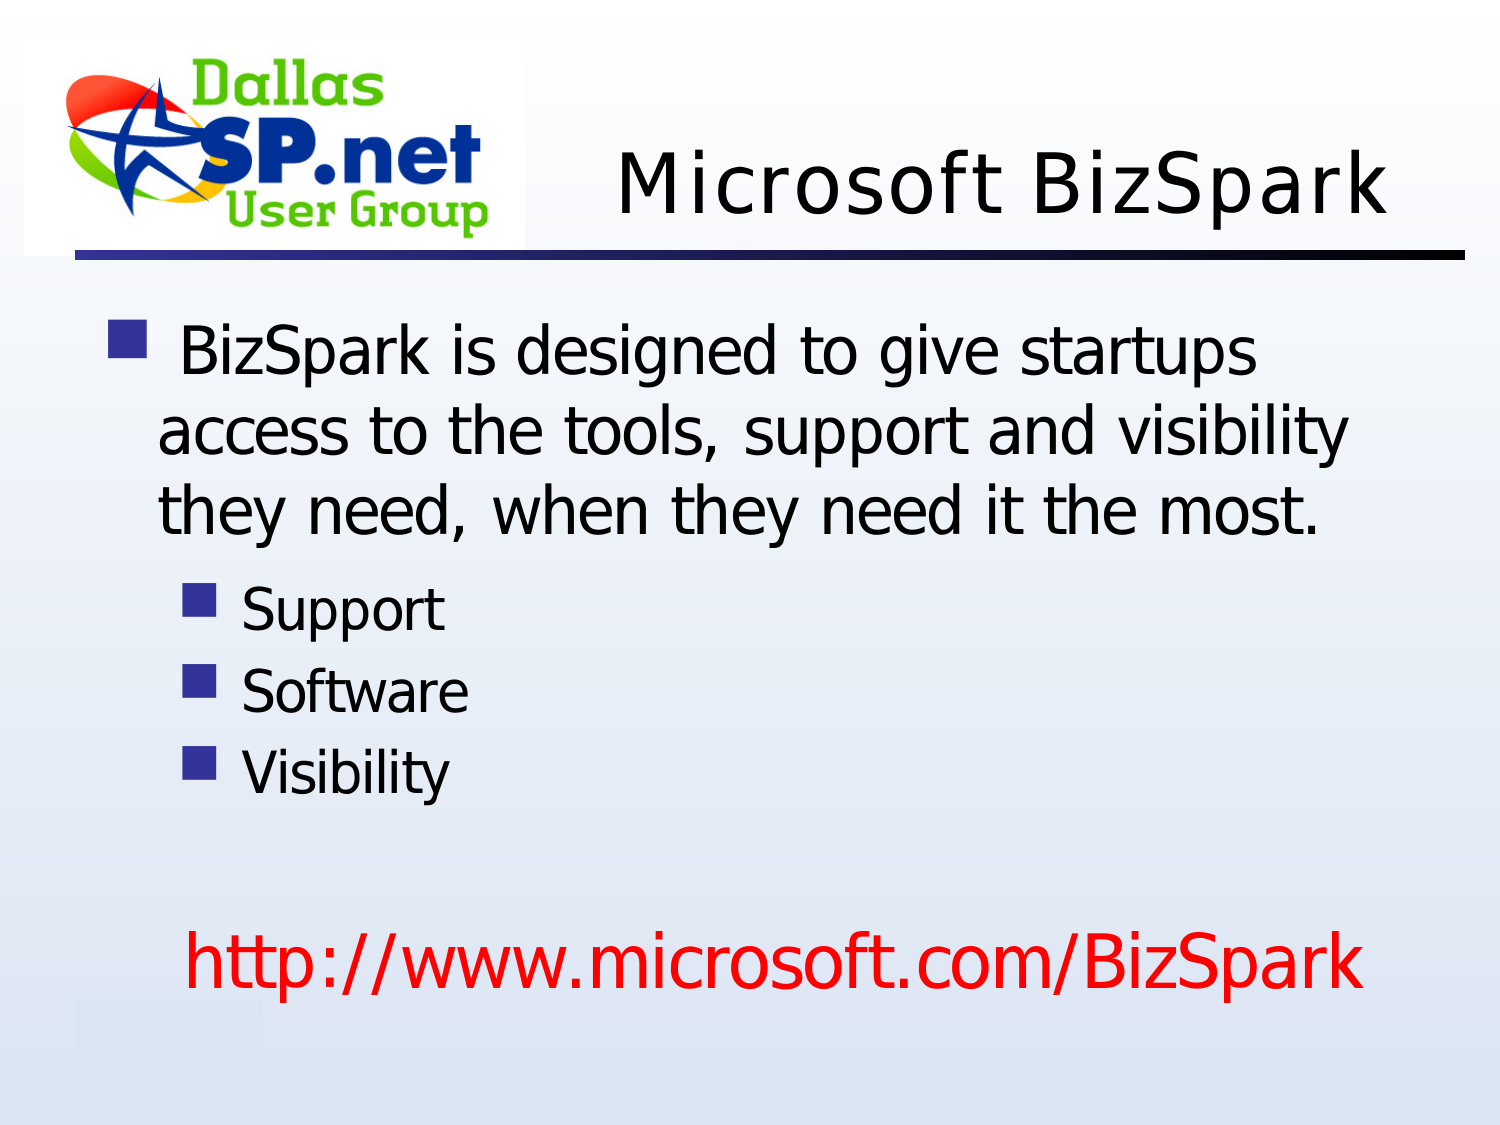

Microsoft BizSpark
 BizSpark is designed to give startups access to the tools, support and visibility they need, when they need it the most.
 Support
 Software
 Visibility

http://www.microsoft.com/BizSpark